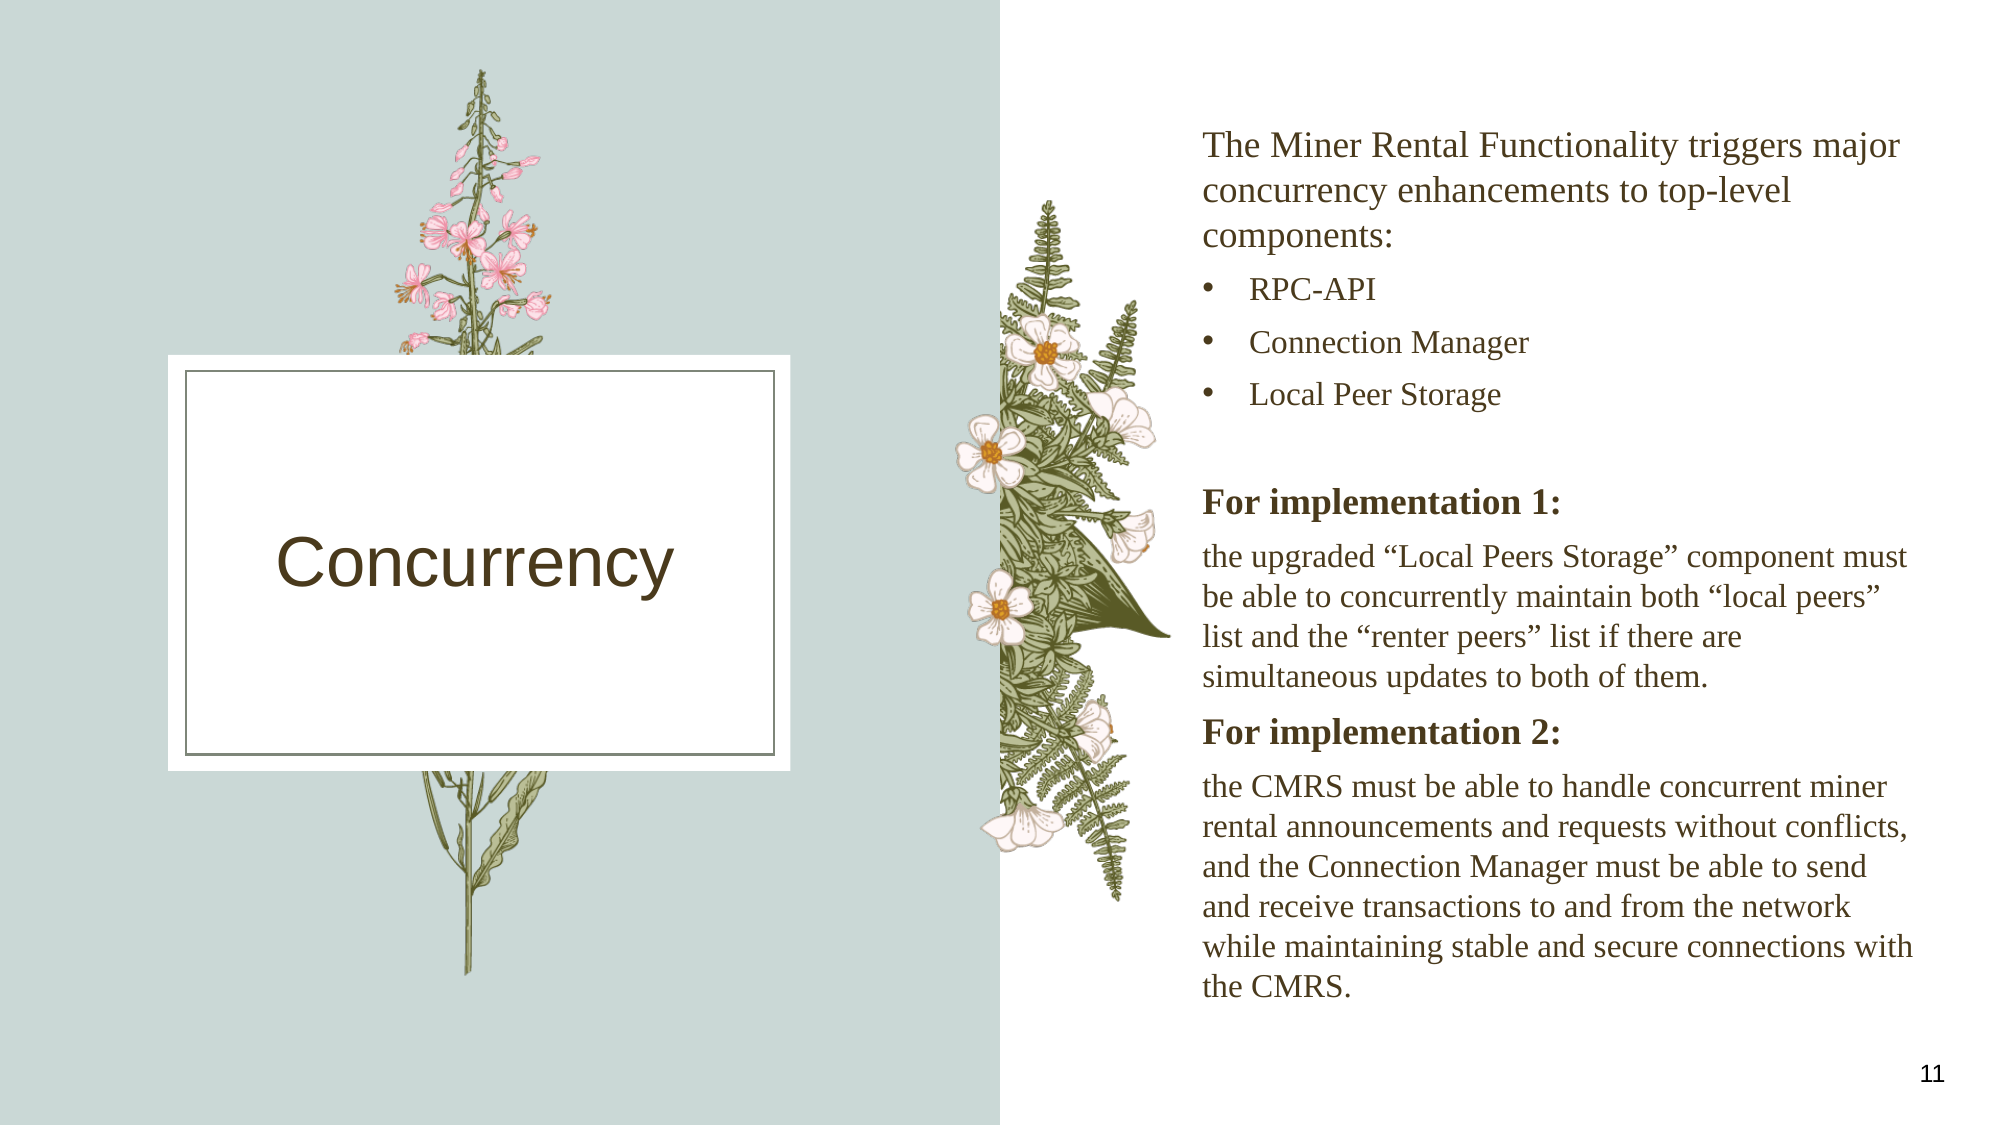

The Miner Rental Functionality triggers major concurrency enhancements to top-level components:
RPC-API
Connection Manager
Local Peer Storage

For implementation 1:
the upgraded “Local Peers Storage” component must be able to concurrently maintain both “local peers” list and the “renter peers” list if there are simultaneous updates to both of them.
For implementation 2:
the CMRS must be able to handle concurrent miner rental announcements and requests without conflicts, and the Connection Manager must be able to send and receive transactions to and from the network while maintaining stable and secure connections with the CMRS.
# Concurrency
11